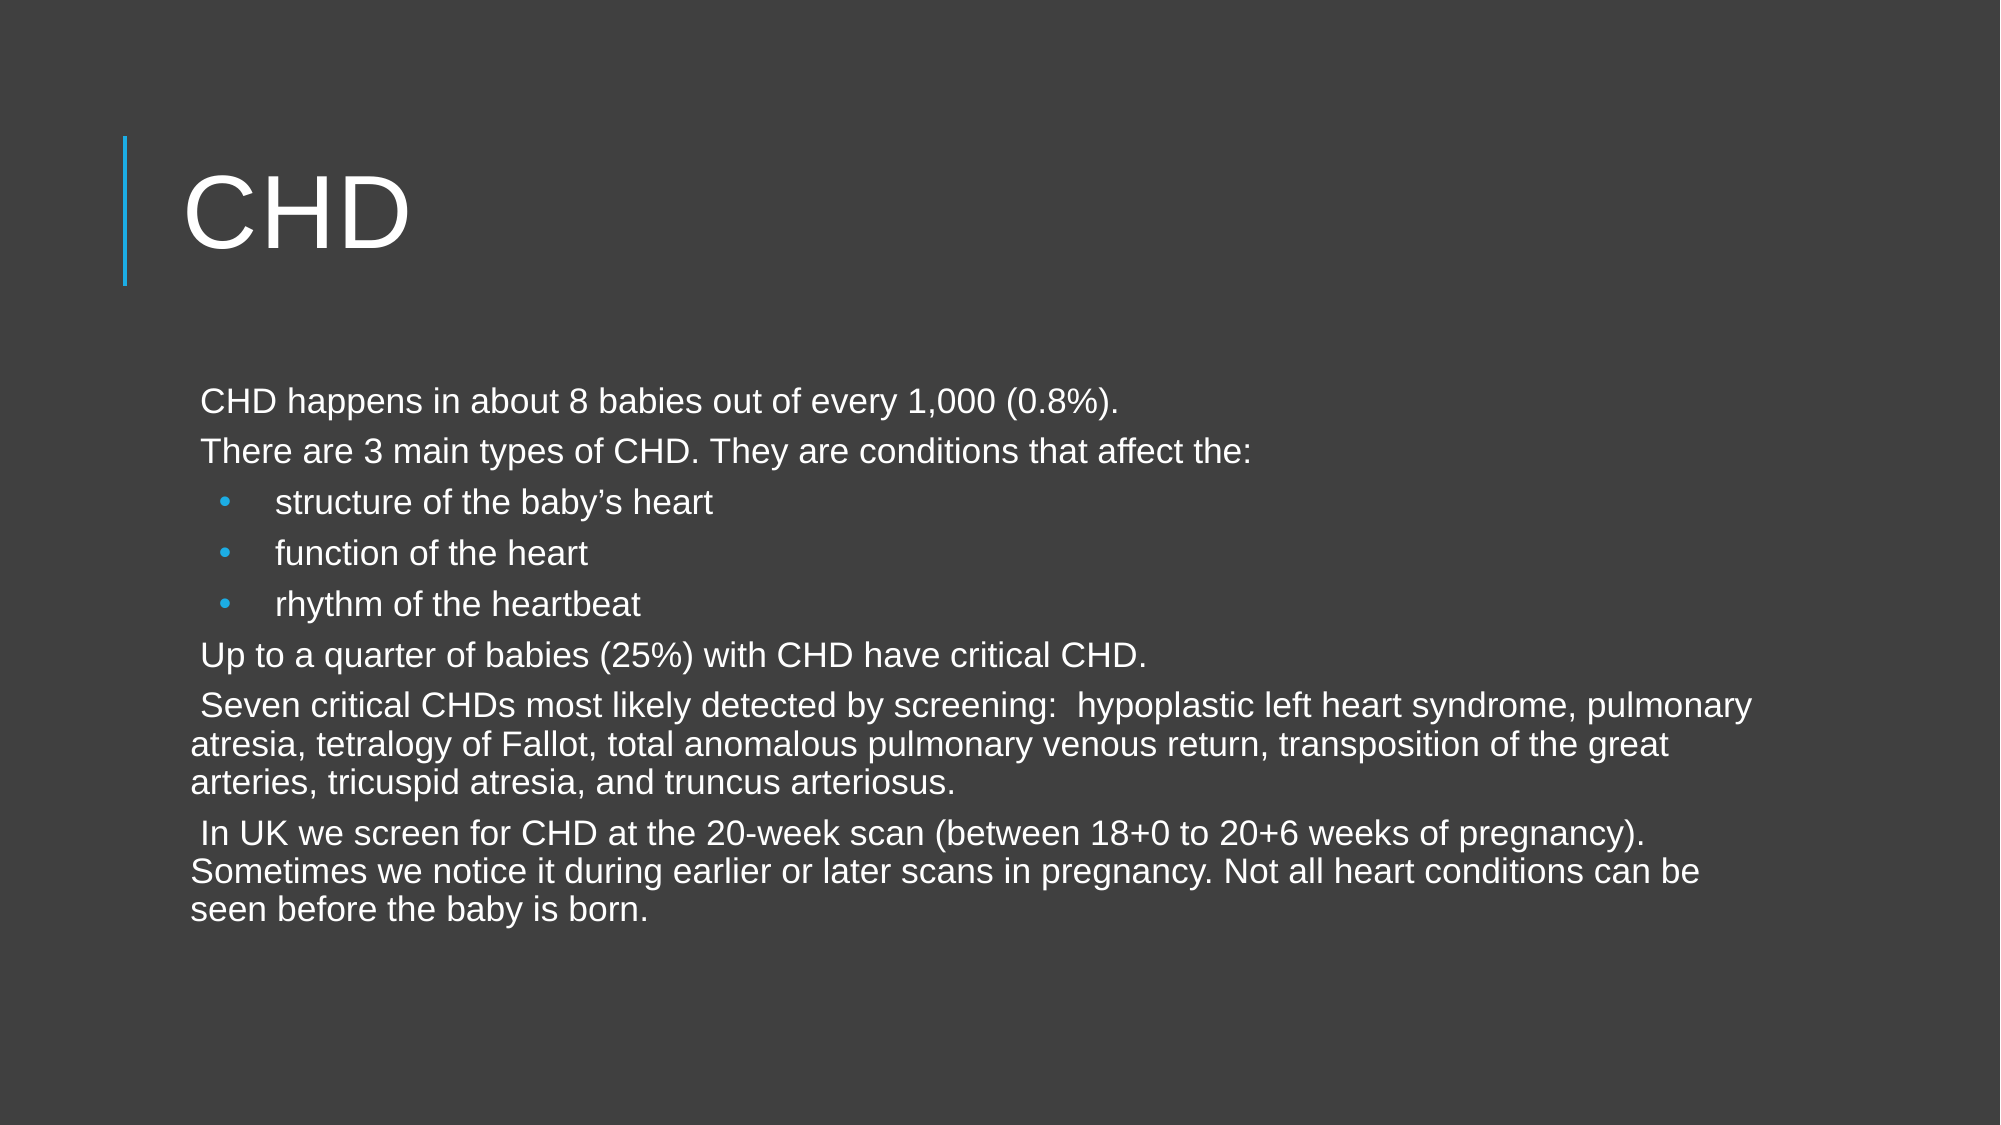

# CHD
CHD happens in about 8 babies out of every 1,000 (0.8%).
There are 3 main types of CHD. They are conditions that affect the:
structure of the baby’s heart
function of the heart
rhythm of the heartbeat
Up to a quarter of babies (25%) with CHD have critical CHD.
Seven critical CHDs most likely detected by screening‎:  hypoplastic left heart syndrome, pulmonary atresia, tetralogy of Fallot, total anomalous pulmonary venous return, transposition of the great arteries, tricuspid atresia, and truncus arteriosus.
In UK we screen for CHD at the 20-week scan (between 18+0 to 20+6 weeks of pregnancy). Sometimes we notice it during earlier or later scans in pregnancy. Not all heart conditions can be seen before the baby is born.